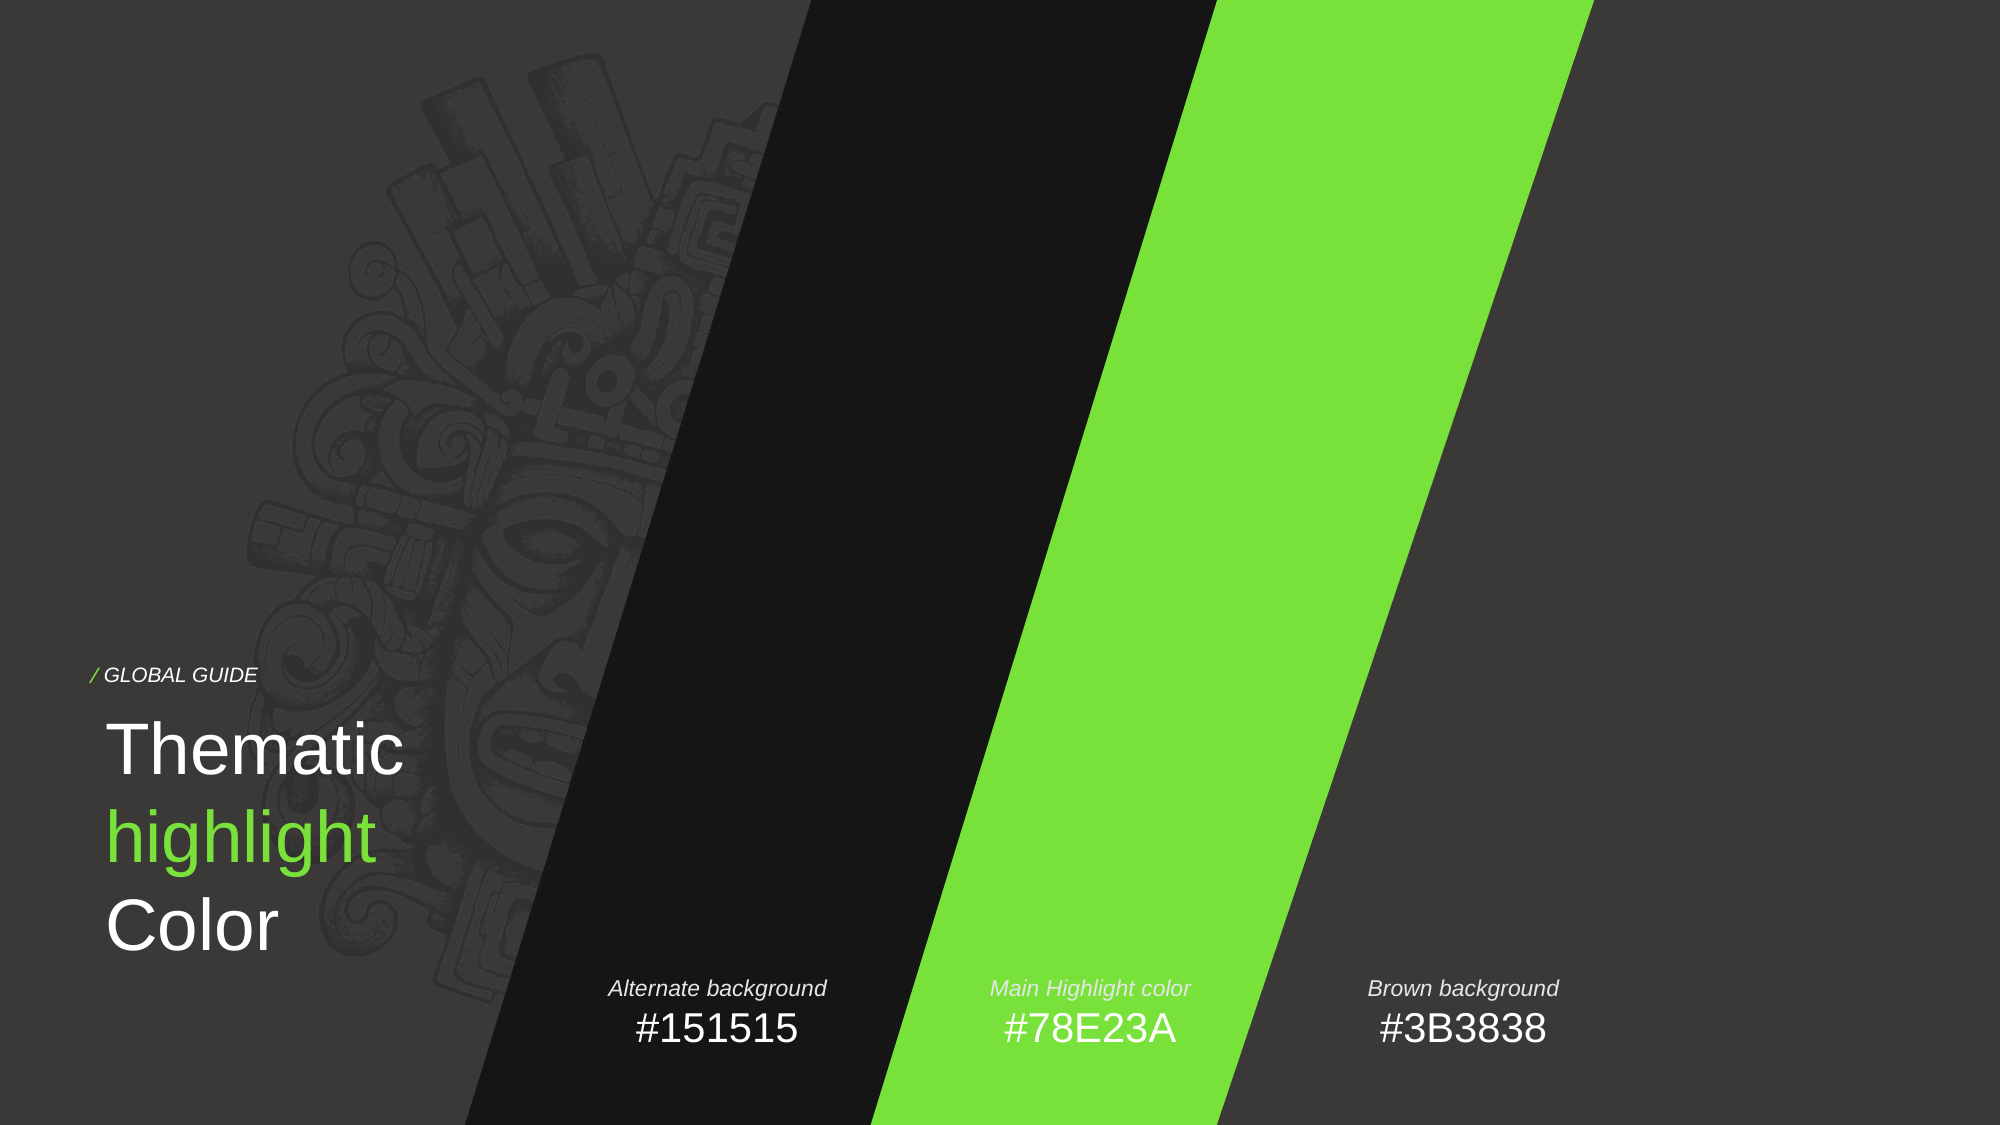

/ GLOBAL GUIDE
Thematic
highlight
Color
Alternate background
#151515
Brown background
#3B3838
Main Highlight color
#78E23A